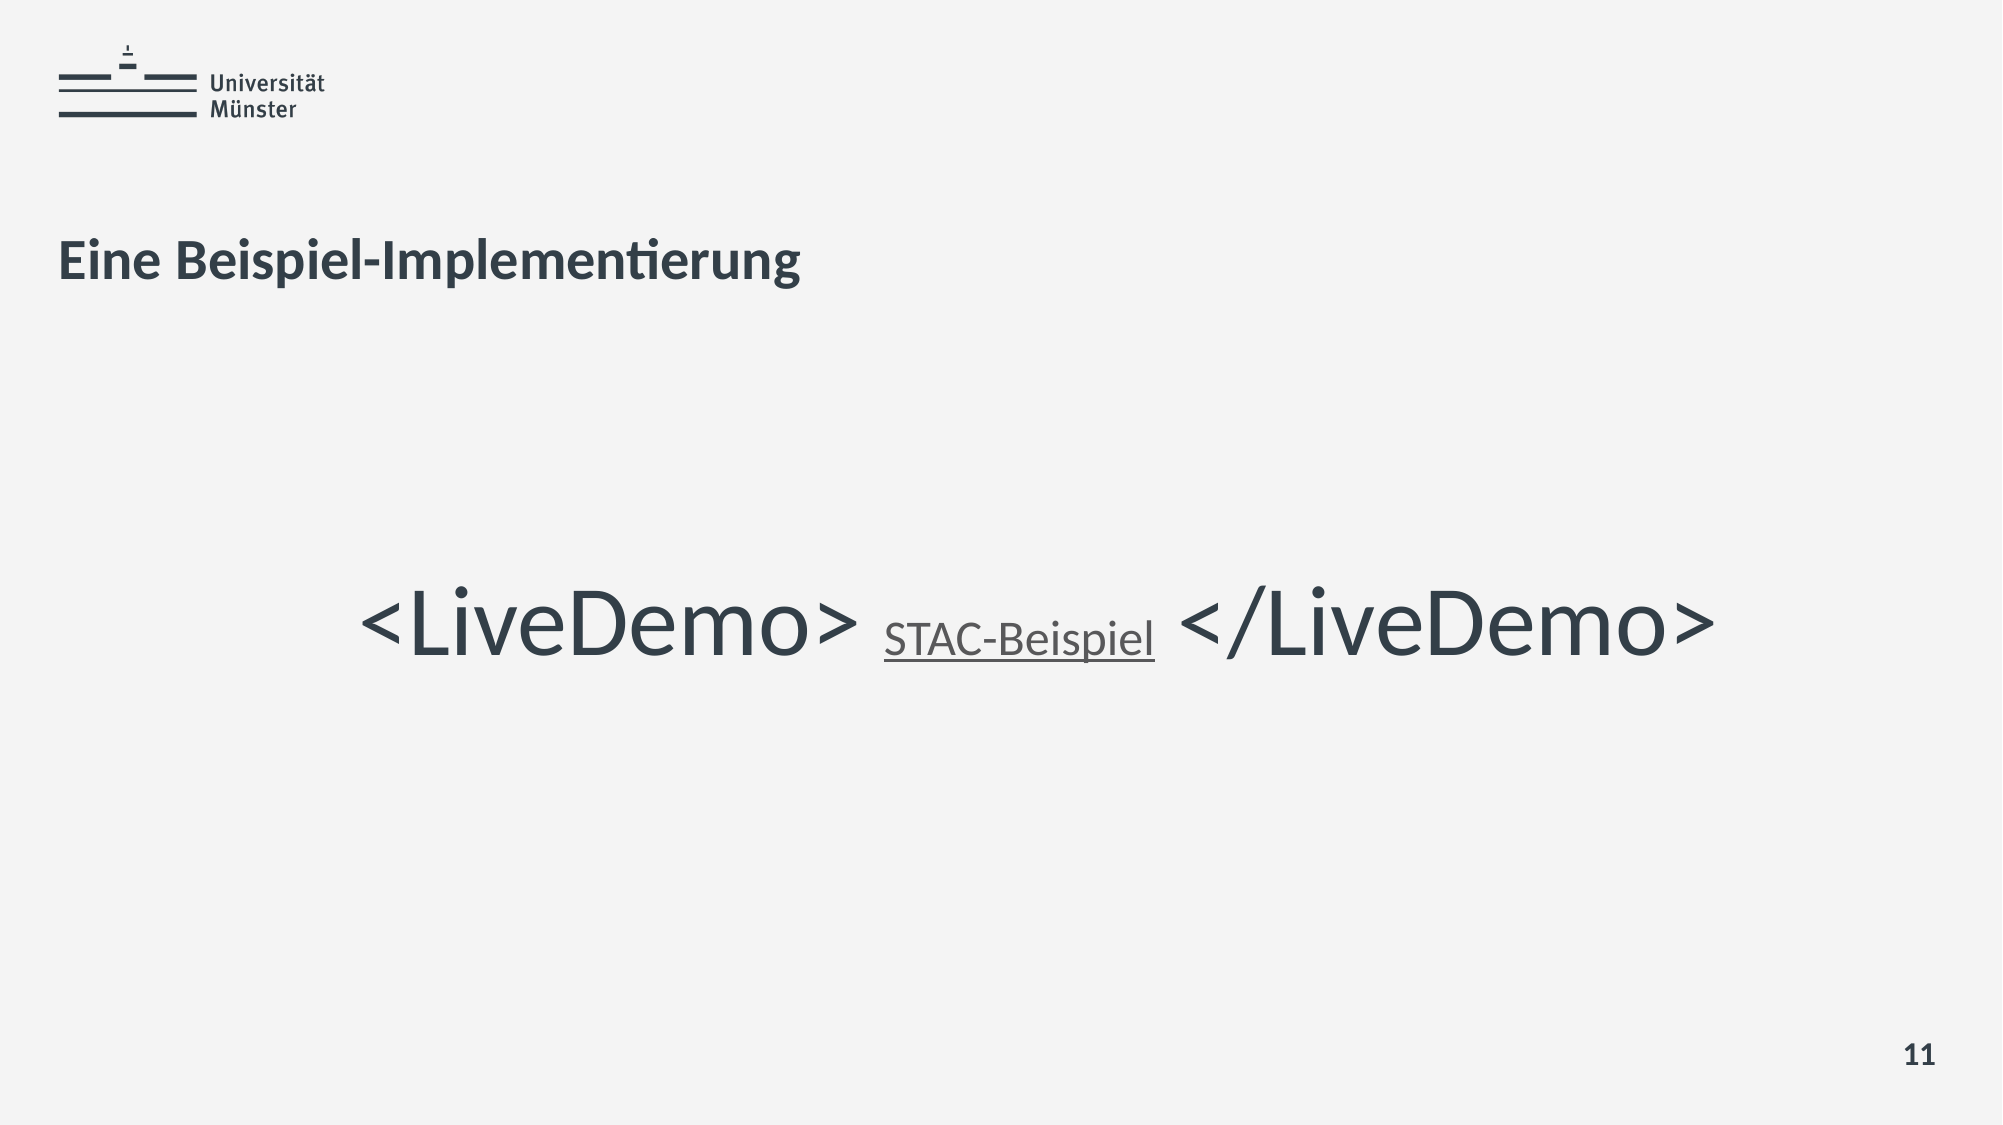

# Eine Beispiel-Implementierung

		<LiveDemo> STAC-Beispiel </LiveDemo>
11